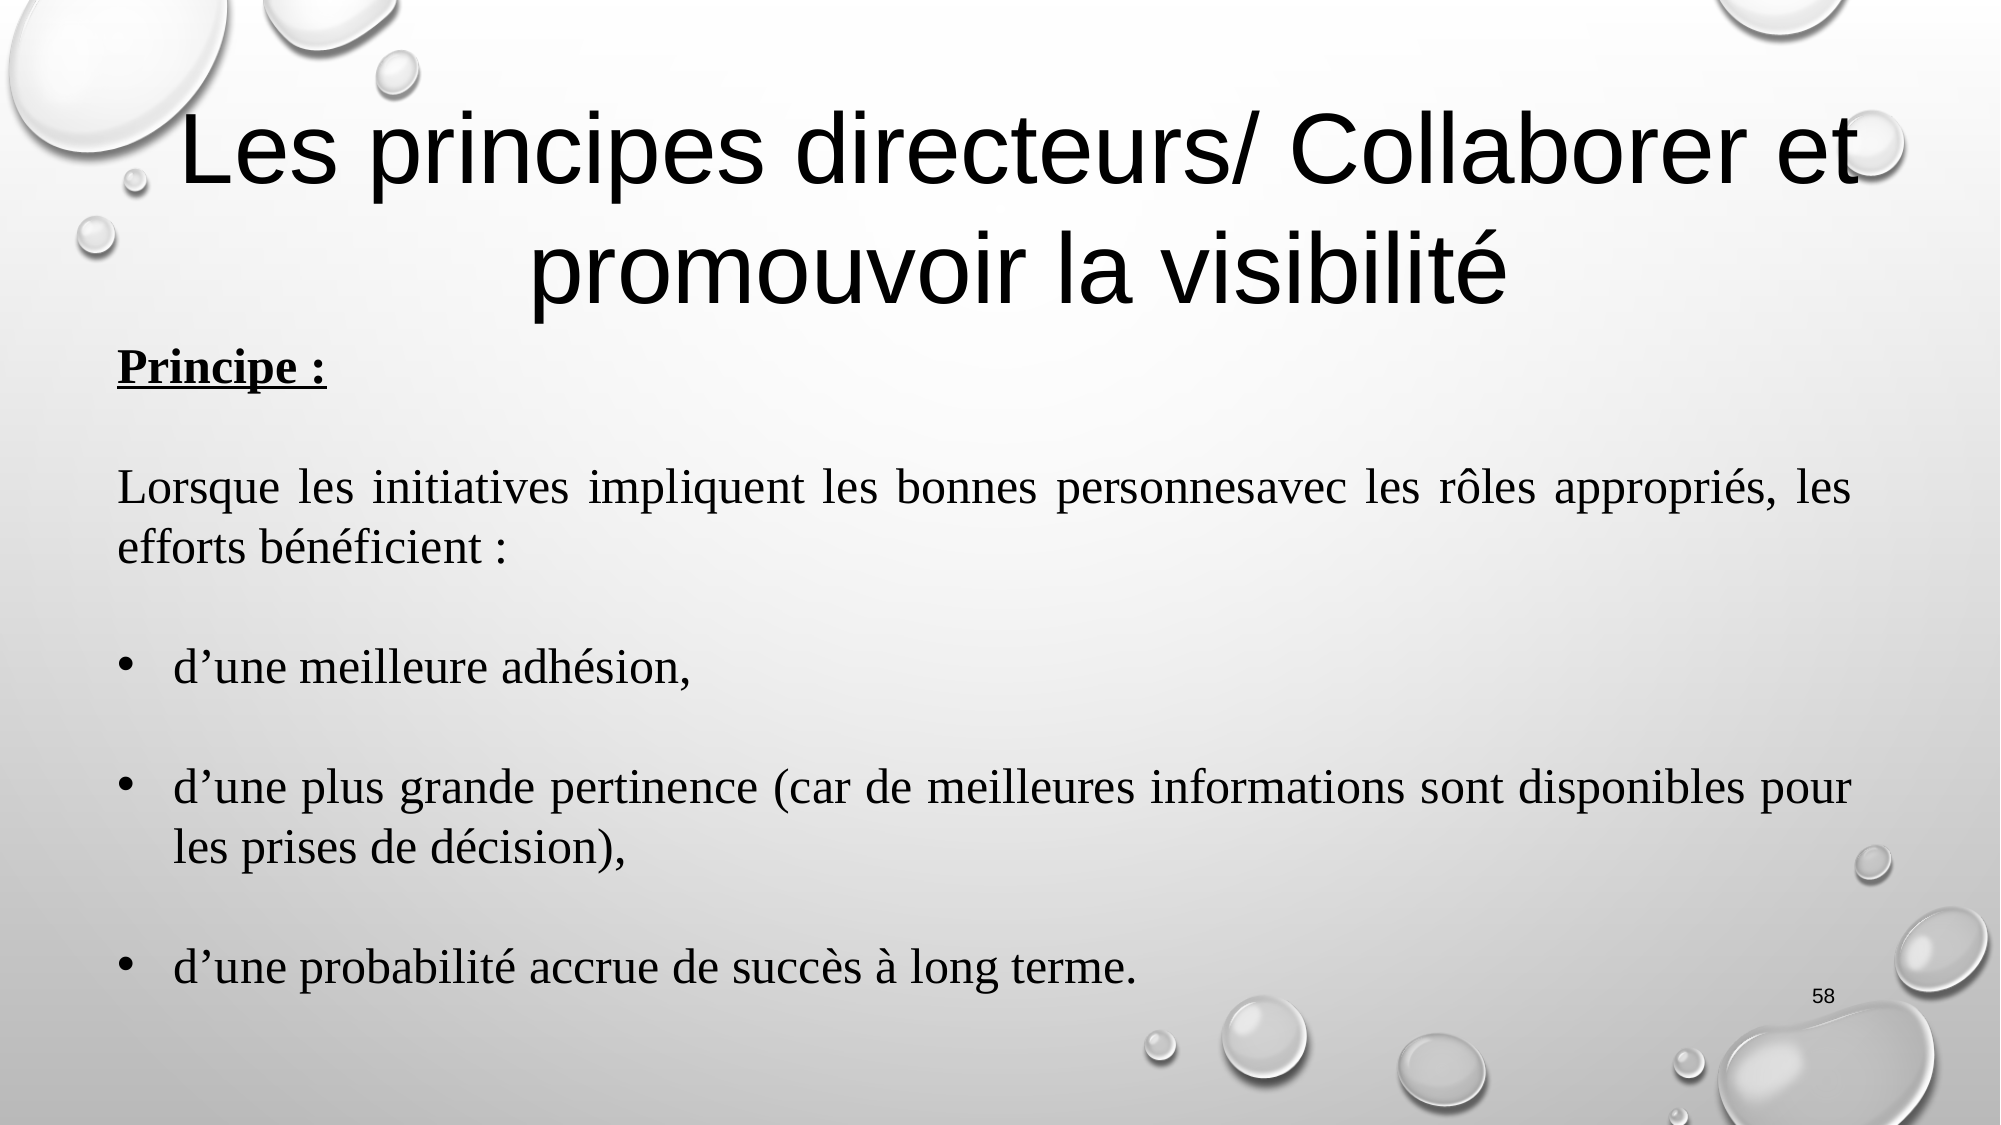

Les principes directeurs/ Collaborer et promouvoir la visibilité
Principe :

Lorsque les initiatives impliquent les bonnes personnesavec les rôles appropriés, les efforts bénéficient :

d’une meilleure adhésion,

d’une plus grande pertinence (car de meilleures informations sont disponibles pour les prises de décision),

d’une probabilité accrue de succès à long terme.
58